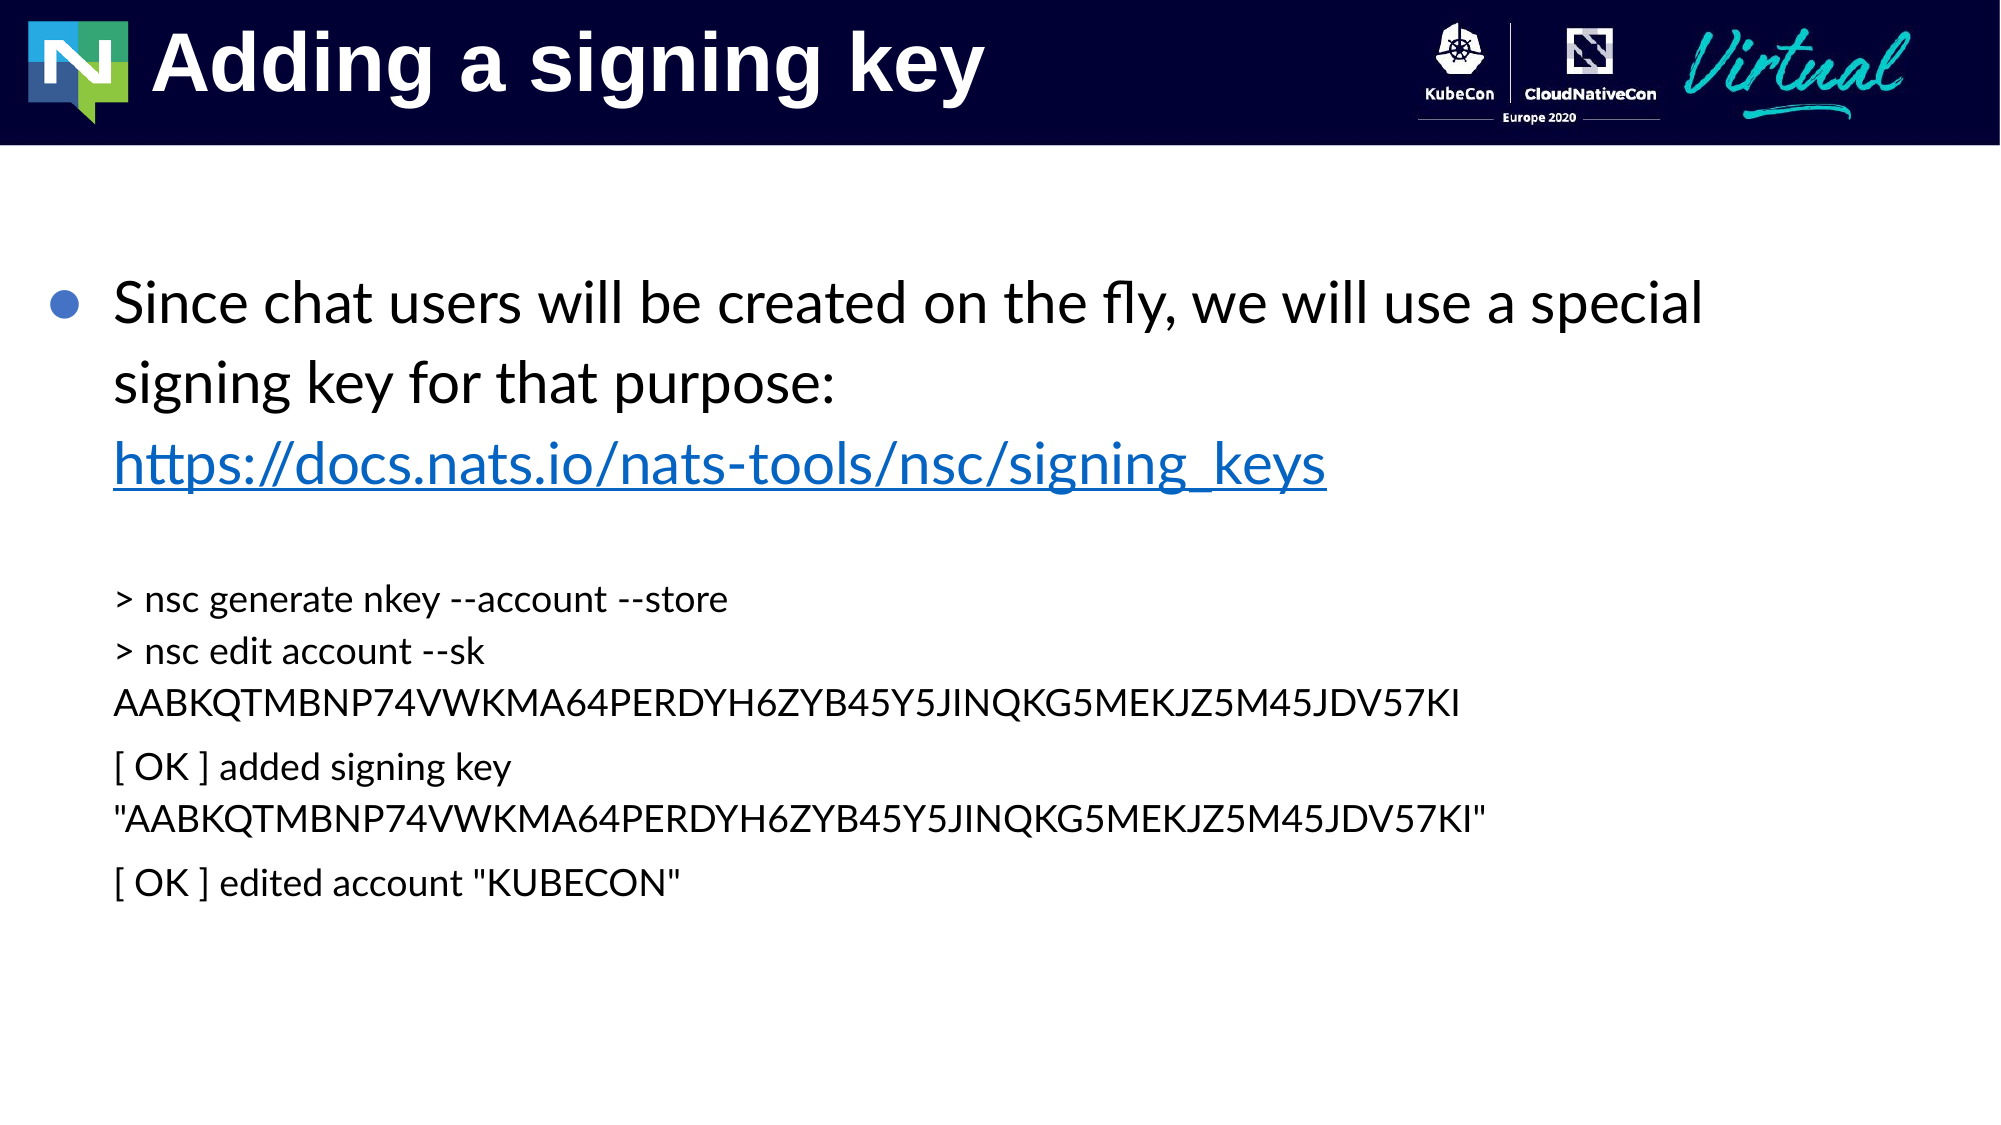

Adding a signing key
Since chat users will be created on the fly, we will use a special signing key for that purpose: https://docs.nats.io/nats-tools/nsc/signing_keys
> nsc generate nkey --account --store
> nsc edit account --sk AABKQTMBNP74VWKMA64PERDYH6ZYB45Y5JINQKG5MEKJZ5M45JDV57KI
[ OK ] added signing key "AABKQTMBNP74VWKMA64PERDYH6ZYB45Y5JINQKG5MEKJZ5M45JDV57KI"
[ OK ] edited account "KUBECON"